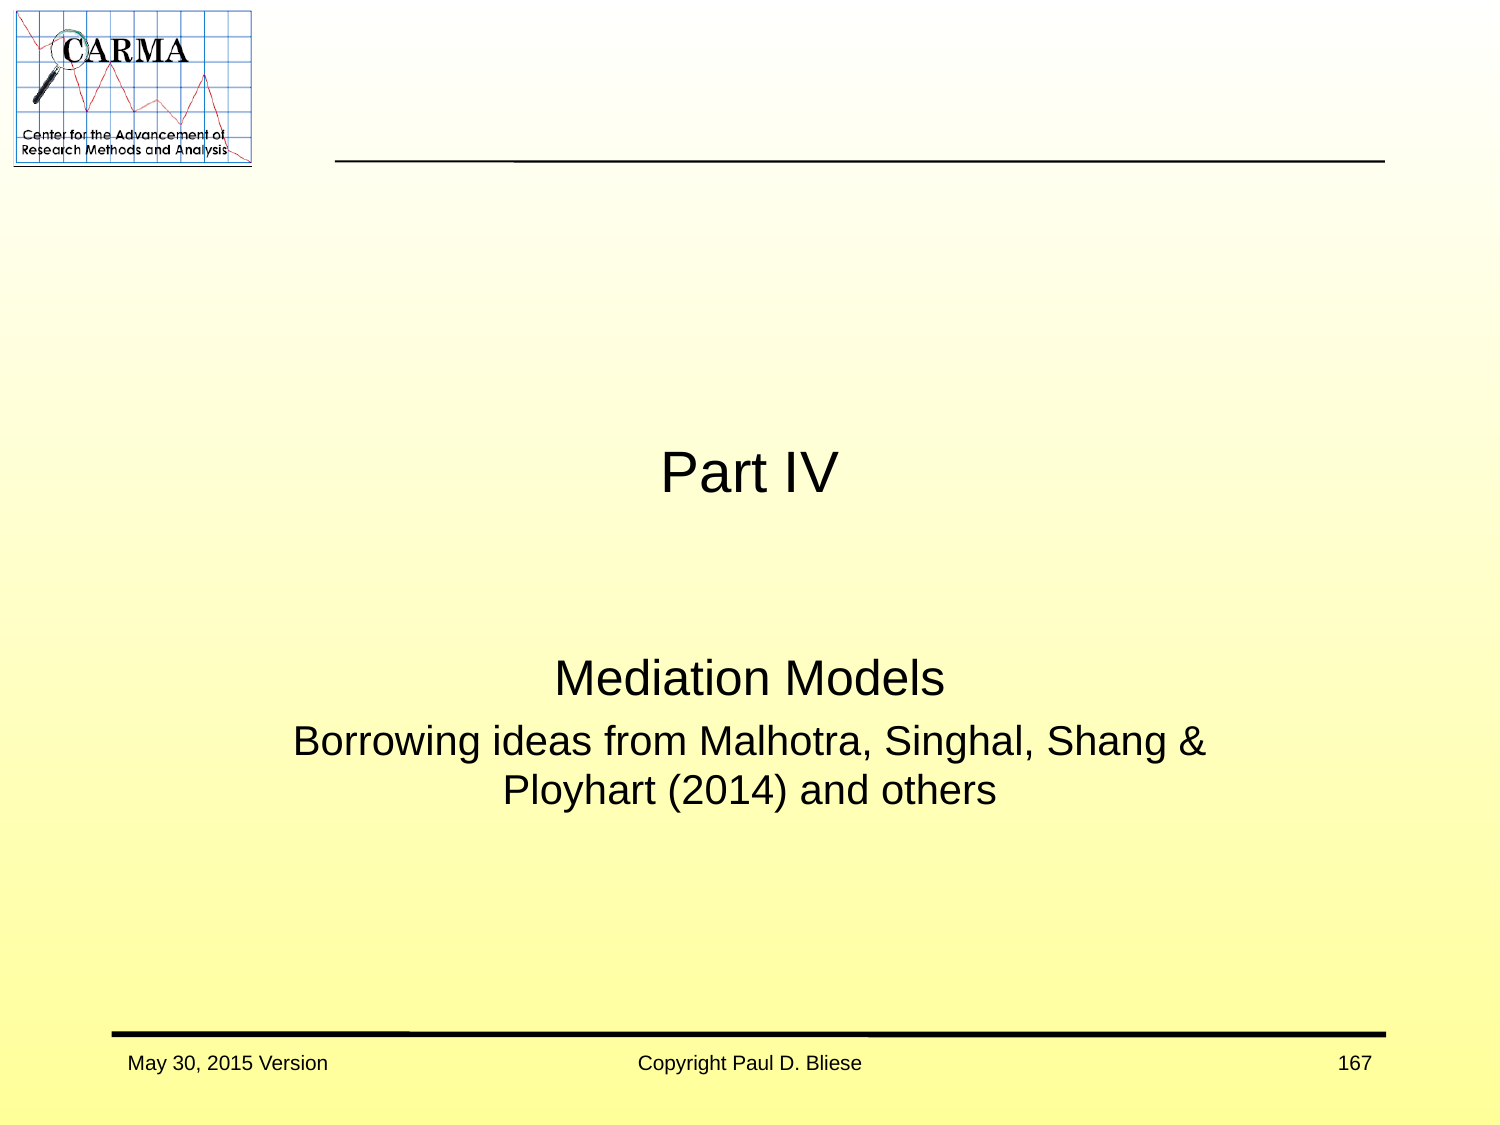

# Part IV
Mediation Models
Borrowing ideas from Malhotra, Singhal, Shang & Ployhart (2014) and others

May 30, 2015 Version
Copyright Paul D. Bliese
167